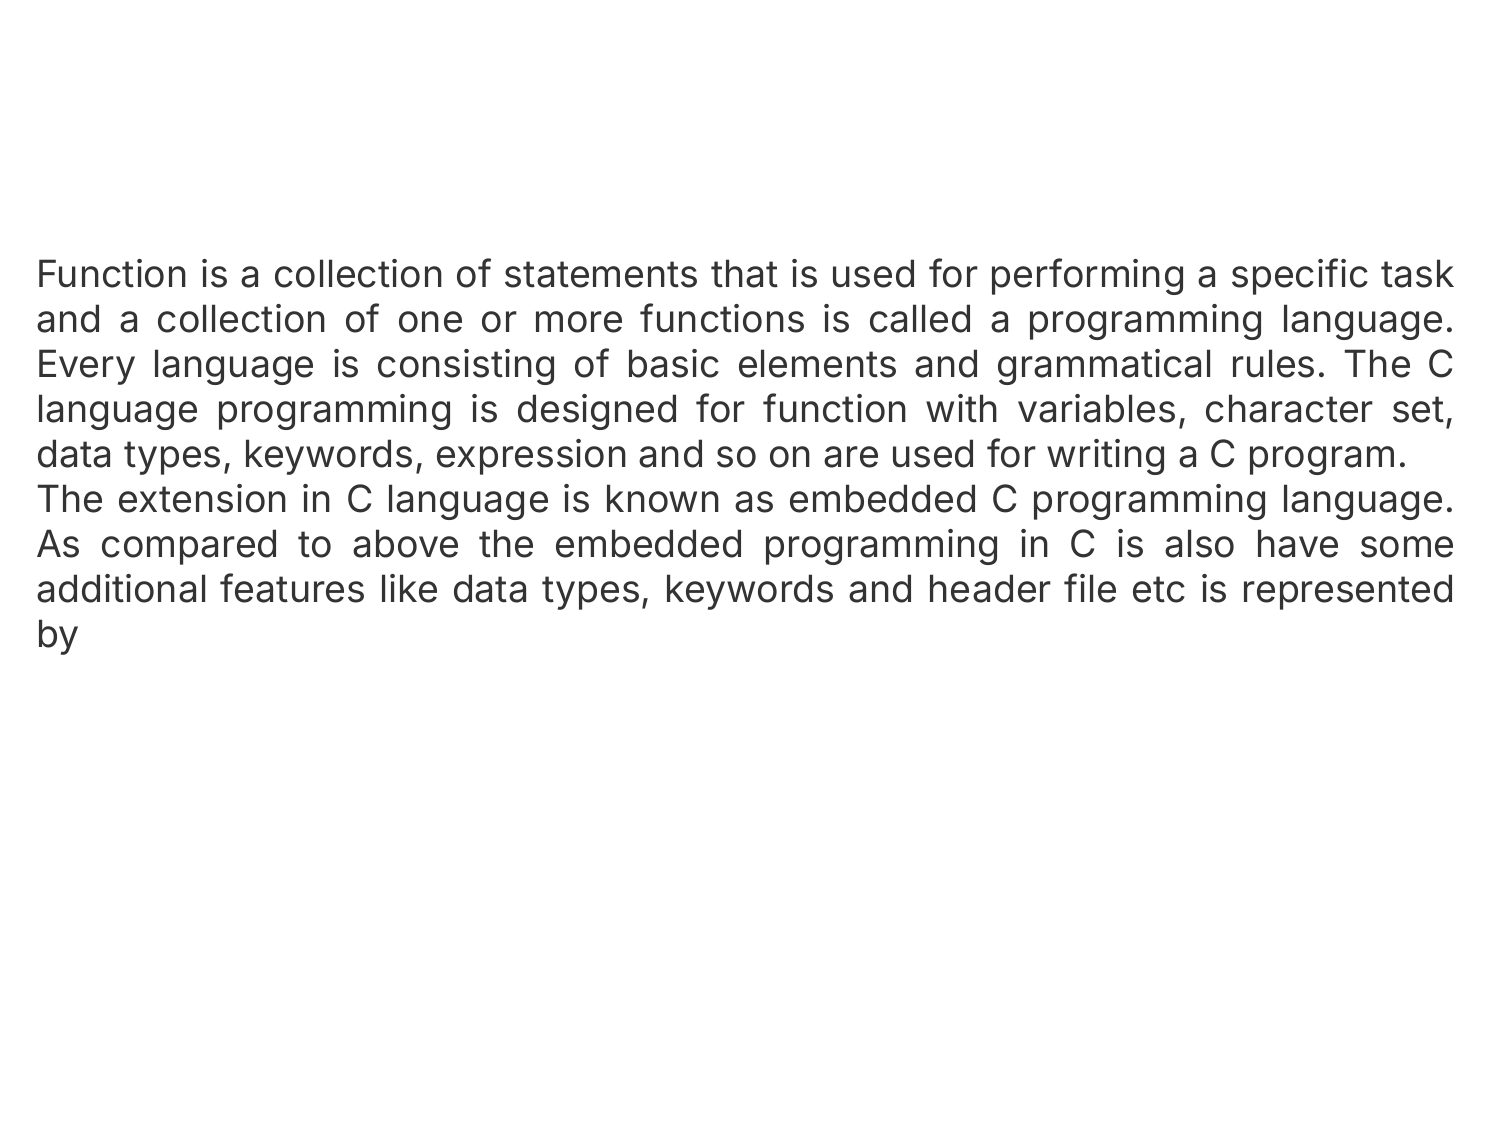

#
Function is a collection of statements that is used for performing a specific task and a collection of one or more functions is called a programming language. Every language is consisting of basic elements and grammatical rules. The C language programming is designed for function with variables, character set, data types, keywords, expression and so on are used for writing a C program.
The extension in C language is known as embedded C programming language. As compared to above the embedded programming in C is also have some additional features like data types, keywords and header file etc is represented by